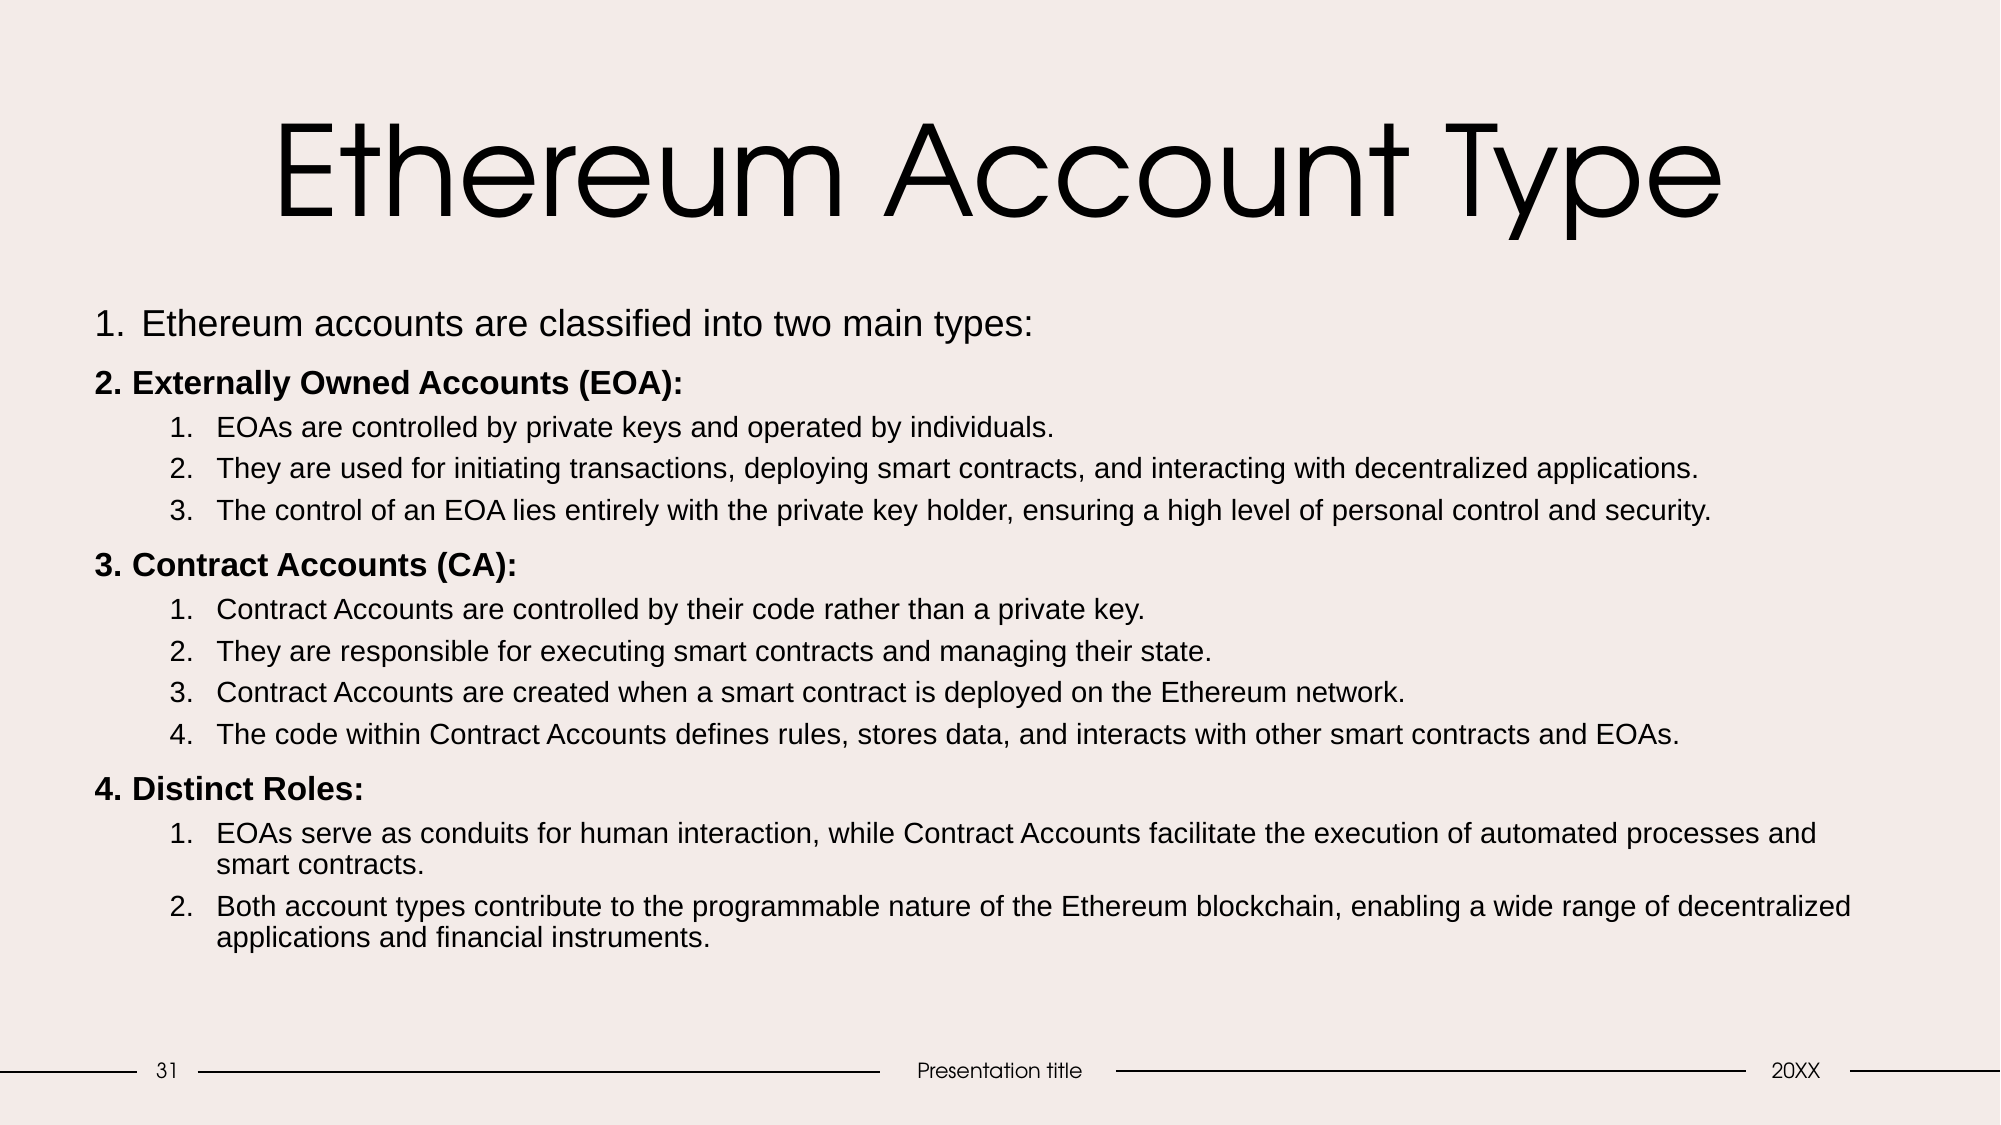

# Ethereum Account Type
Ethereum accounts are classified into two main types:
Externally Owned Accounts (EOA):
EOAs are controlled by private keys and operated by individuals.
They are used for initiating transactions, deploying smart contracts, and interacting with decentralized applications.
The control of an EOA lies entirely with the private key holder, ensuring a high level of personal control and security.
Contract Accounts (CA):
Contract Accounts are controlled by their code rather than a private key.
They are responsible for executing smart contracts and managing their state.
Contract Accounts are created when a smart contract is deployed on the Ethereum network.
The code within Contract Accounts defines rules, stores data, and interacts with other smart contracts and EOAs.
Distinct Roles:
EOAs serve as conduits for human interaction, while Contract Accounts facilitate the execution of automated processes and smart contracts.
Both account types contribute to the programmable nature of the Ethereum blockchain, enabling a wide range of decentralized applications and financial instruments.

31
Presentation title
20XX